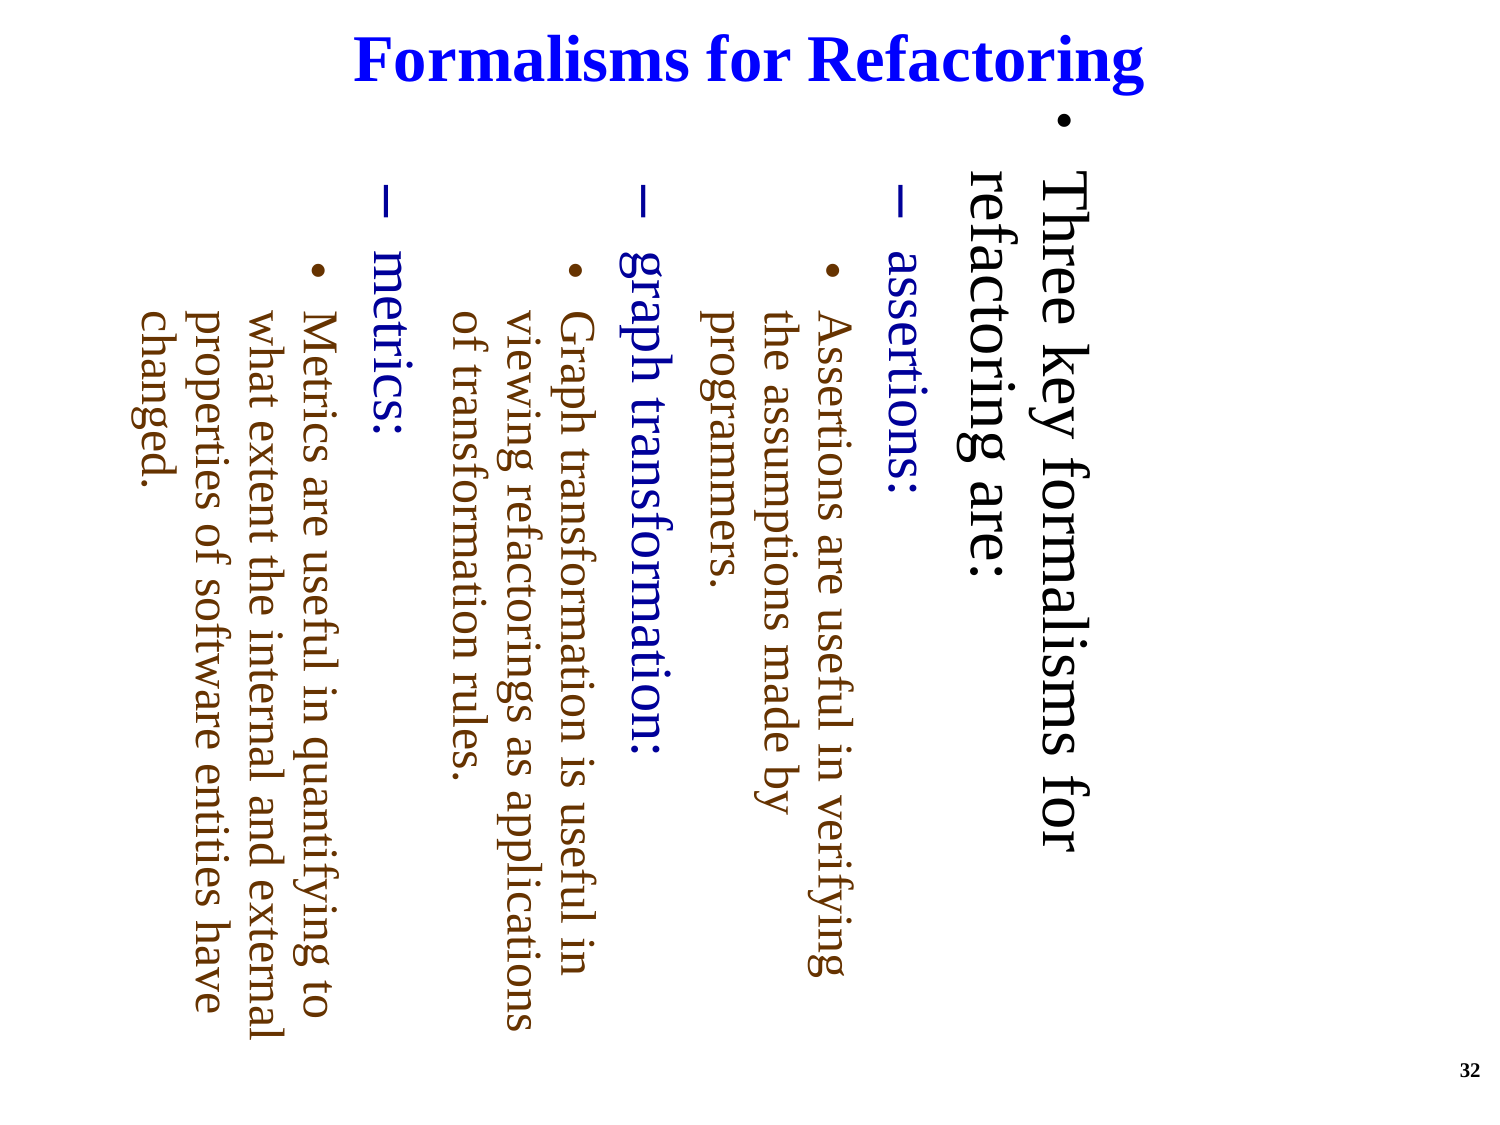

Formalisms for Refactoring
Three key formalisms for refactoring are:
 assertions:
Assertions are useful in verifying the assumptions made by programmers.
 graph transformation:
Graph transformation is useful in viewing refactorings as applications of transformation rules.
 metrics:
Metrics are useful in quantifying to what extent the internal and external properties of software entities have changed.

32